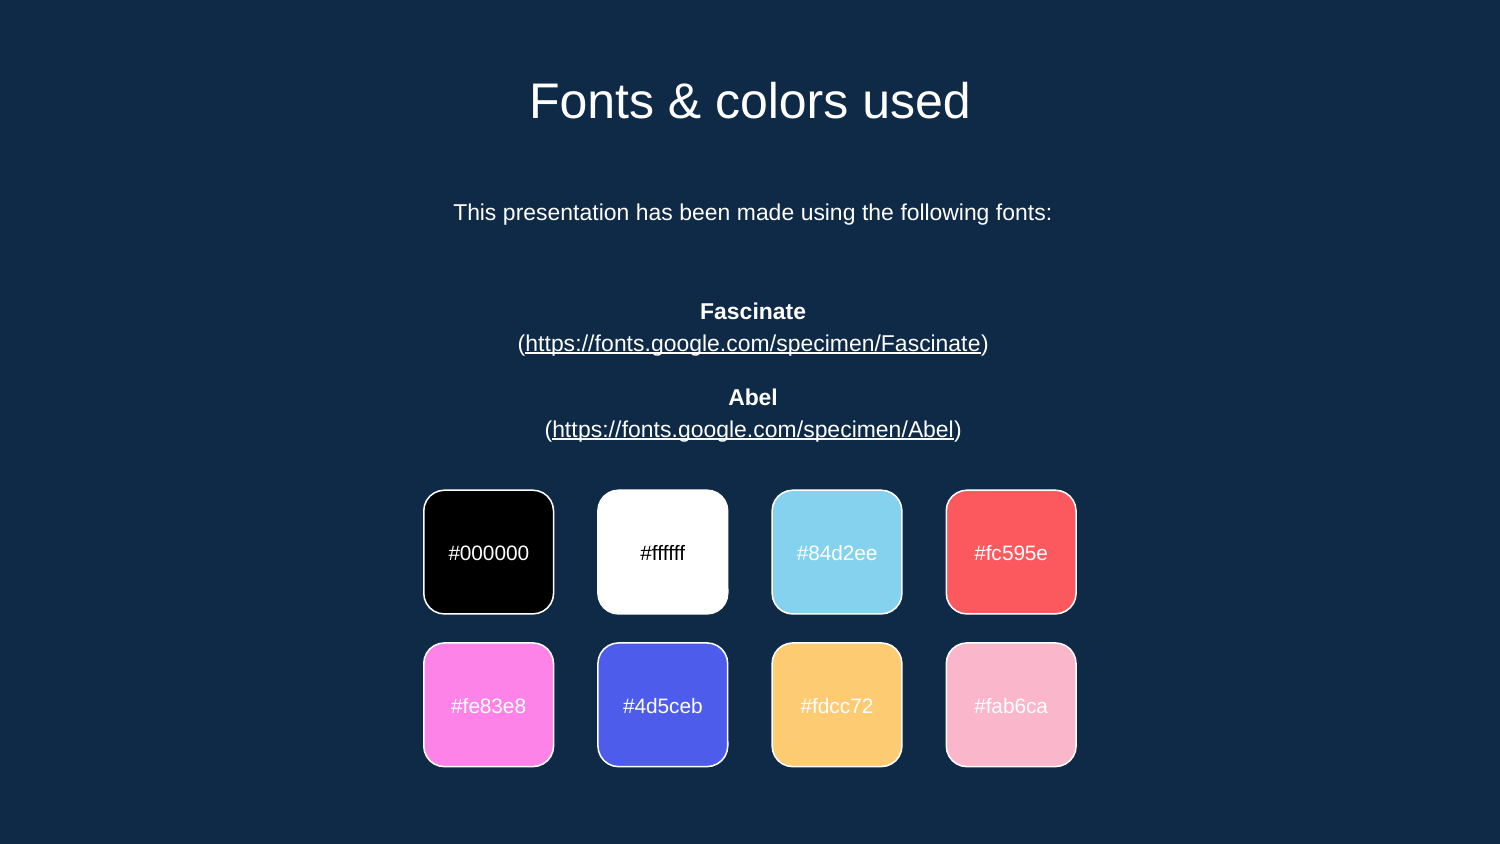

Fonts & colors used
This presentation has been made using the following fonts:

Fascinate
(https://fonts.google.com/specimen/Fascinate)

Abel
(https://fonts.google.com/specimen/Abel)

#000000
#ffffff
#84d2ee
#fc595e

#fe83e8
#4d5ceb
#fdcc72
#fab6ca